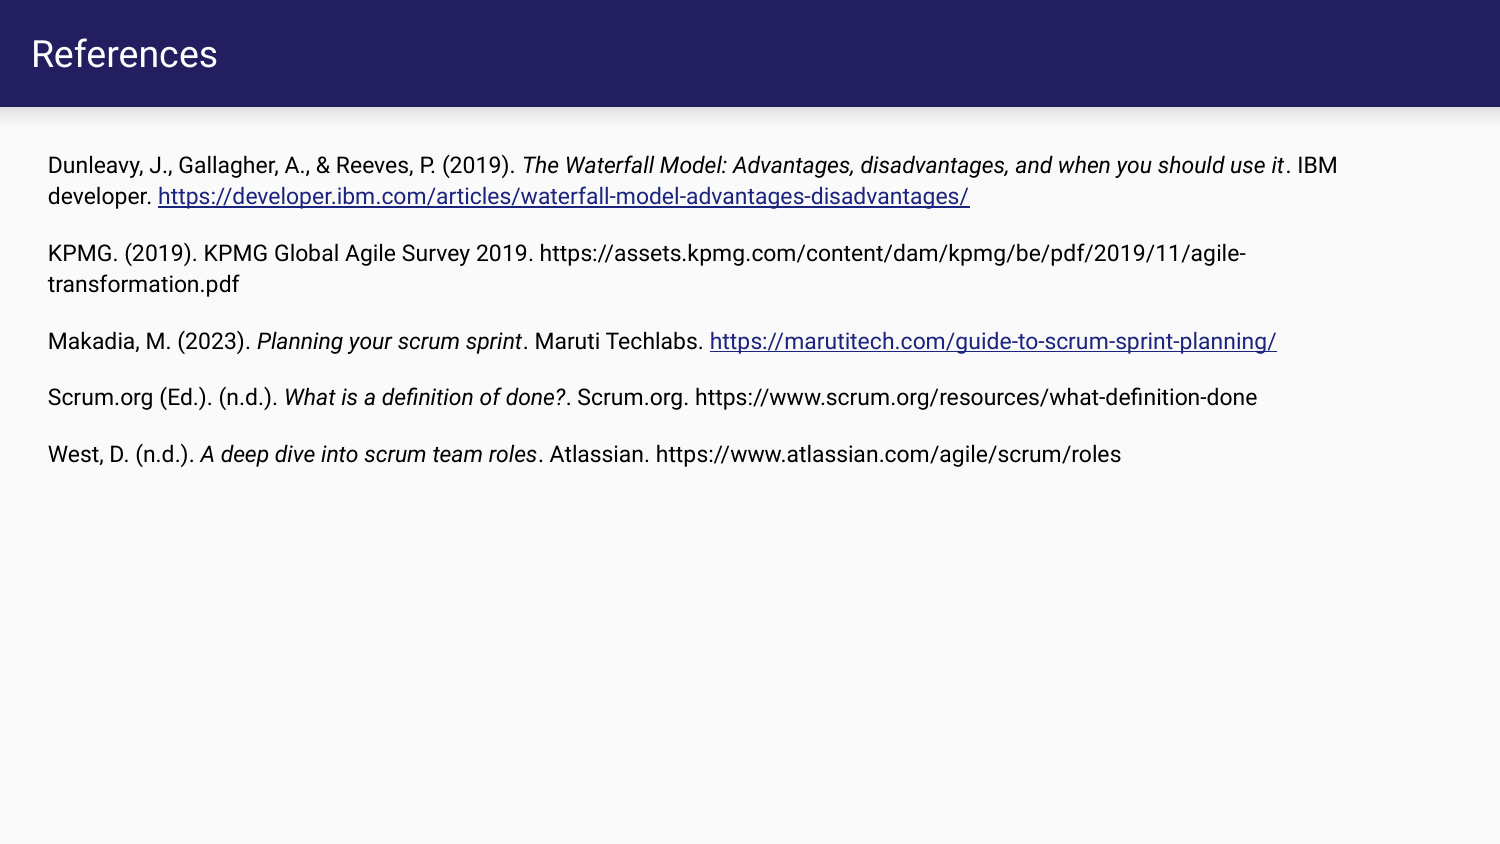

# References
Dunleavy, J., Gallagher, A., & Reeves, P. (2019). The Waterfall Model: Advantages, disadvantages, and when you should use it. IBM developer. https://developer.ibm.com/articles/waterfall-model-advantages-disadvantages/
KPMG. (2019). KPMG Global Agile Survey 2019. https://assets.kpmg.com/content/dam/kpmg/be/pdf/2019/11/agile-transformation.pdf
Makadia, M. (2023). Planning your scrum sprint. Maruti Techlabs. https://marutitech.com/guide-to-scrum-sprint-planning/
Scrum.org (Ed.). (n.d.). What is a definition of done?. Scrum.org. https://www.scrum.org/resources/what-definition-done
West, D. (n.d.). A deep dive into scrum team roles. Atlassian. https://www.atlassian.com/agile/scrum/roles